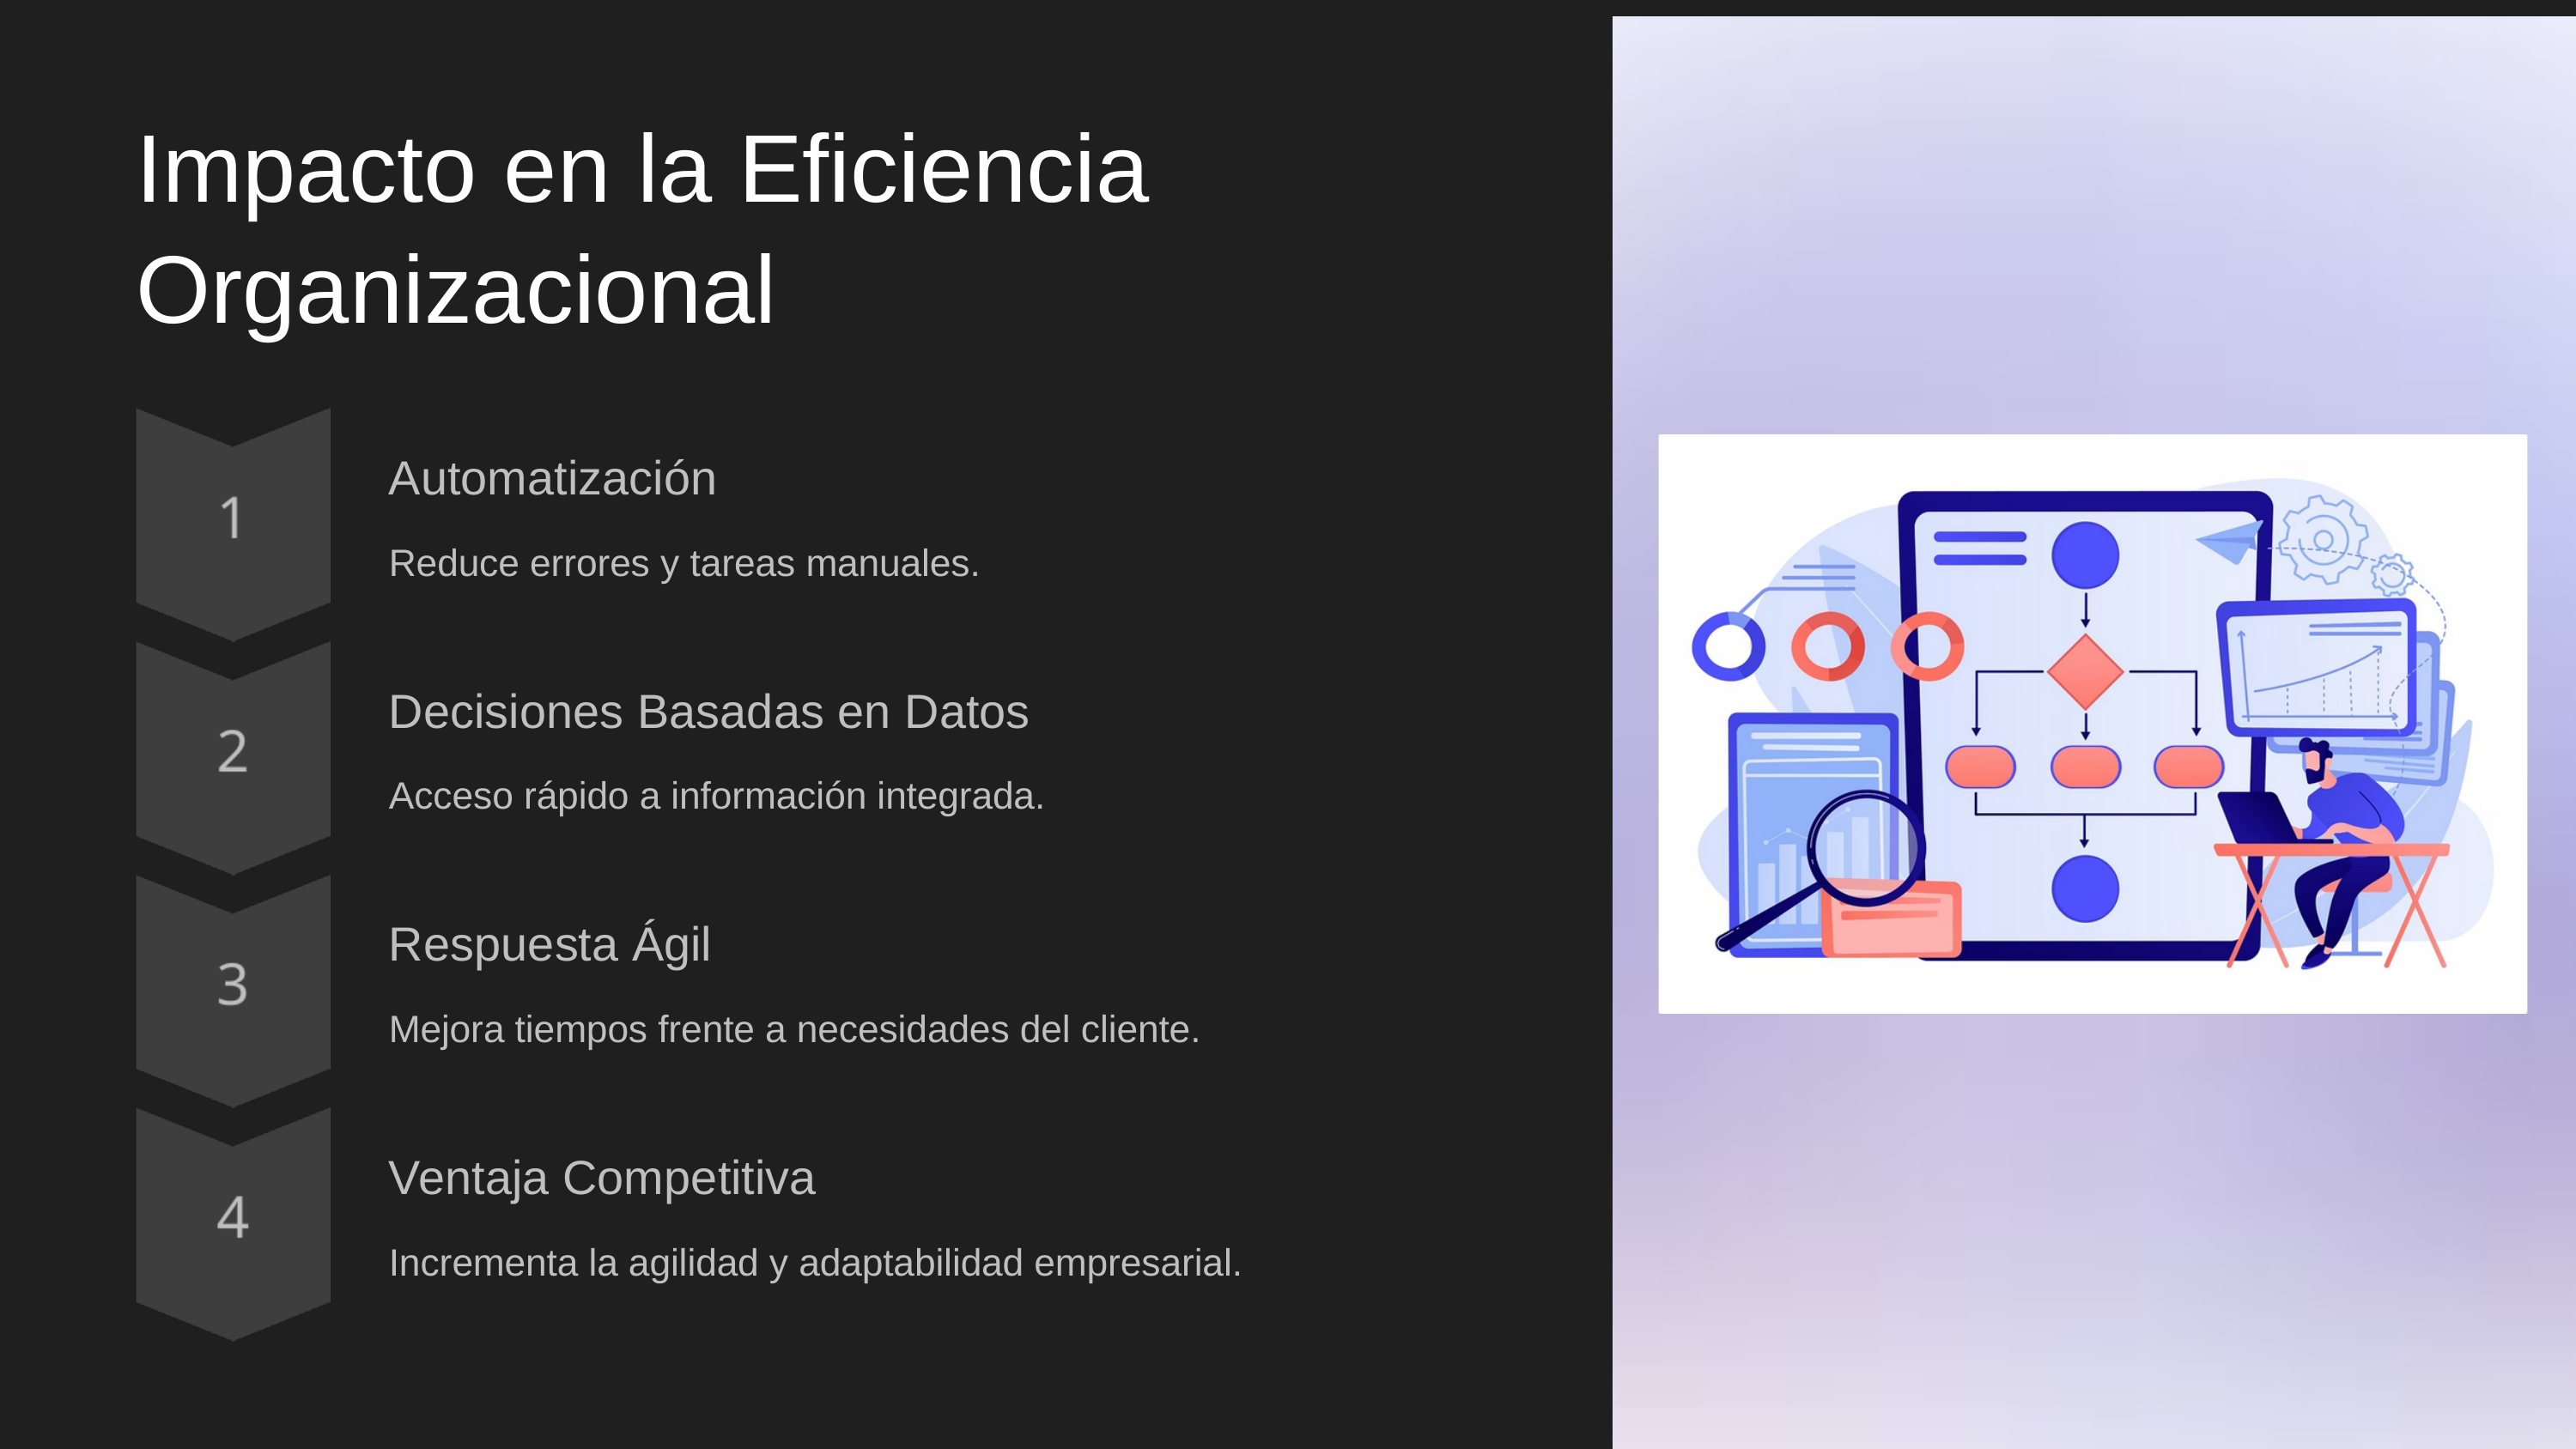

Impacto en la Eficiencia Organizacional

Automatización

Reduce errores y tareas manuales.

Decisiones Basadas en Datos

Acceso rápido a información integrada.

Respuesta Ágil

Mejora tiempos frente a necesidades del cliente.

Ventaja Competitiva

Incrementa la agilidad y adaptabilidad empresarial.